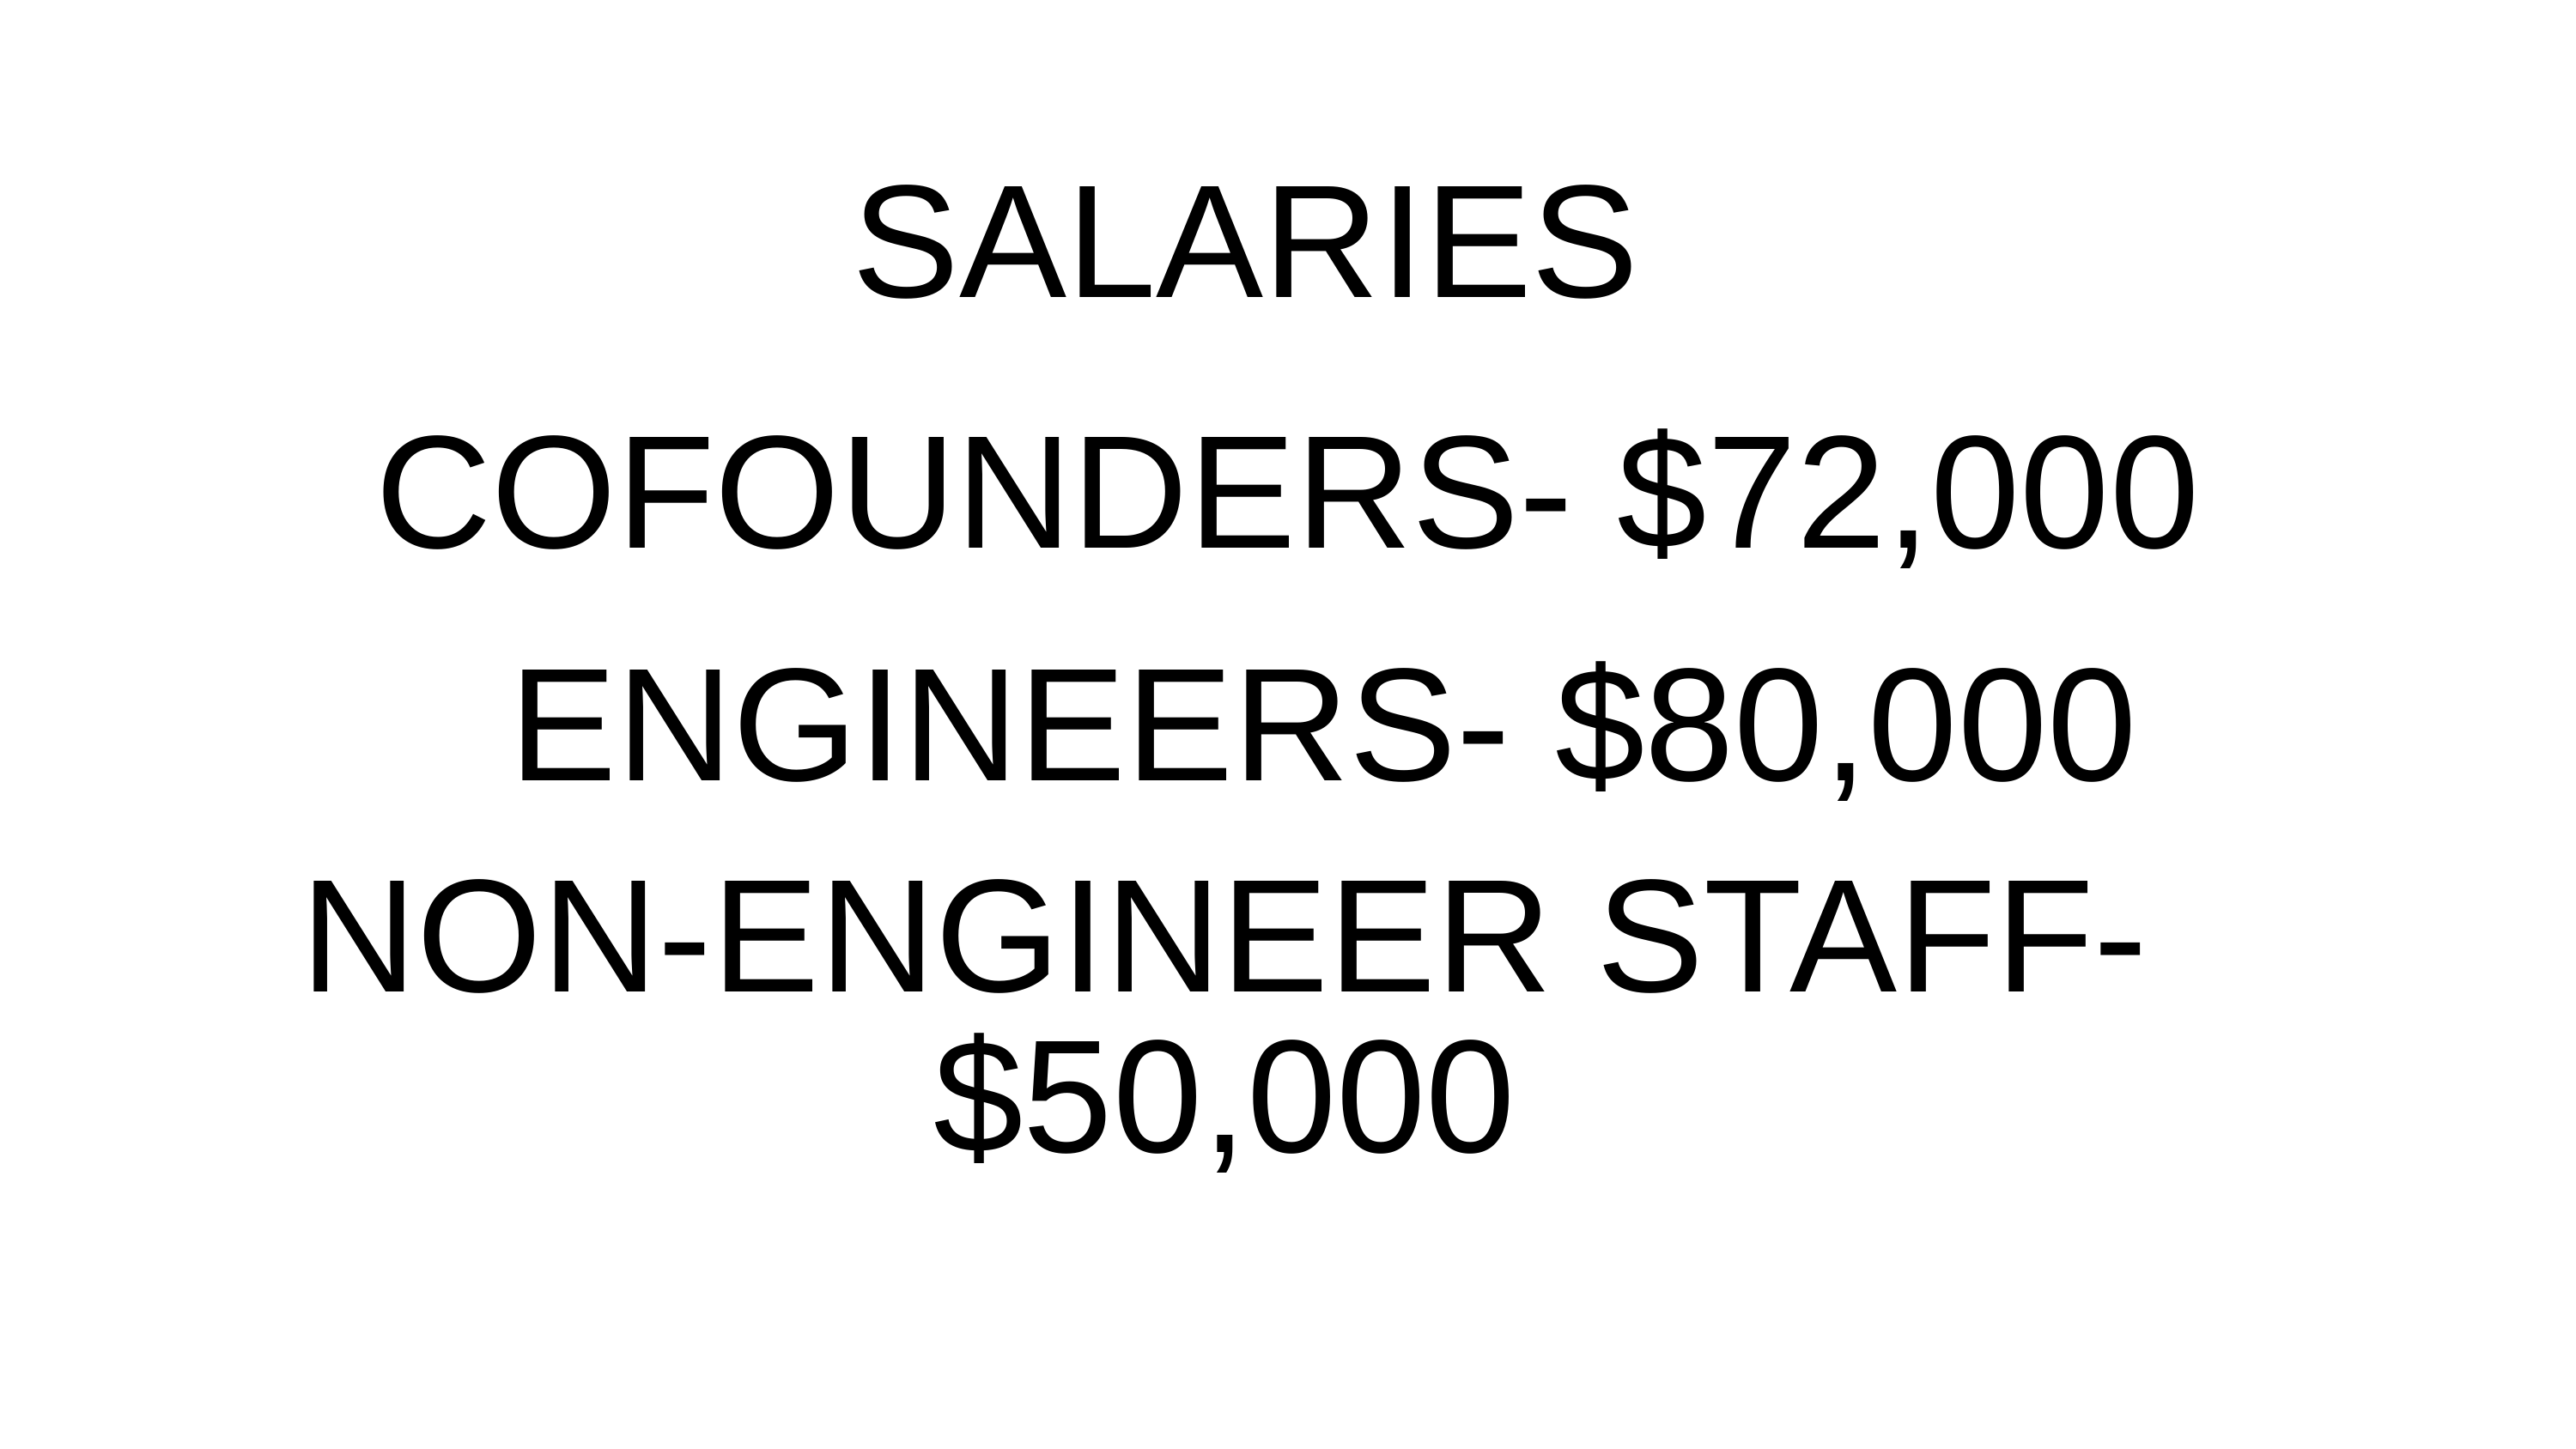

SALARIES
COFOUNDERS- $72,000
ENGINEERS- $80,000
NON-ENGINEER STAFF- $50,000